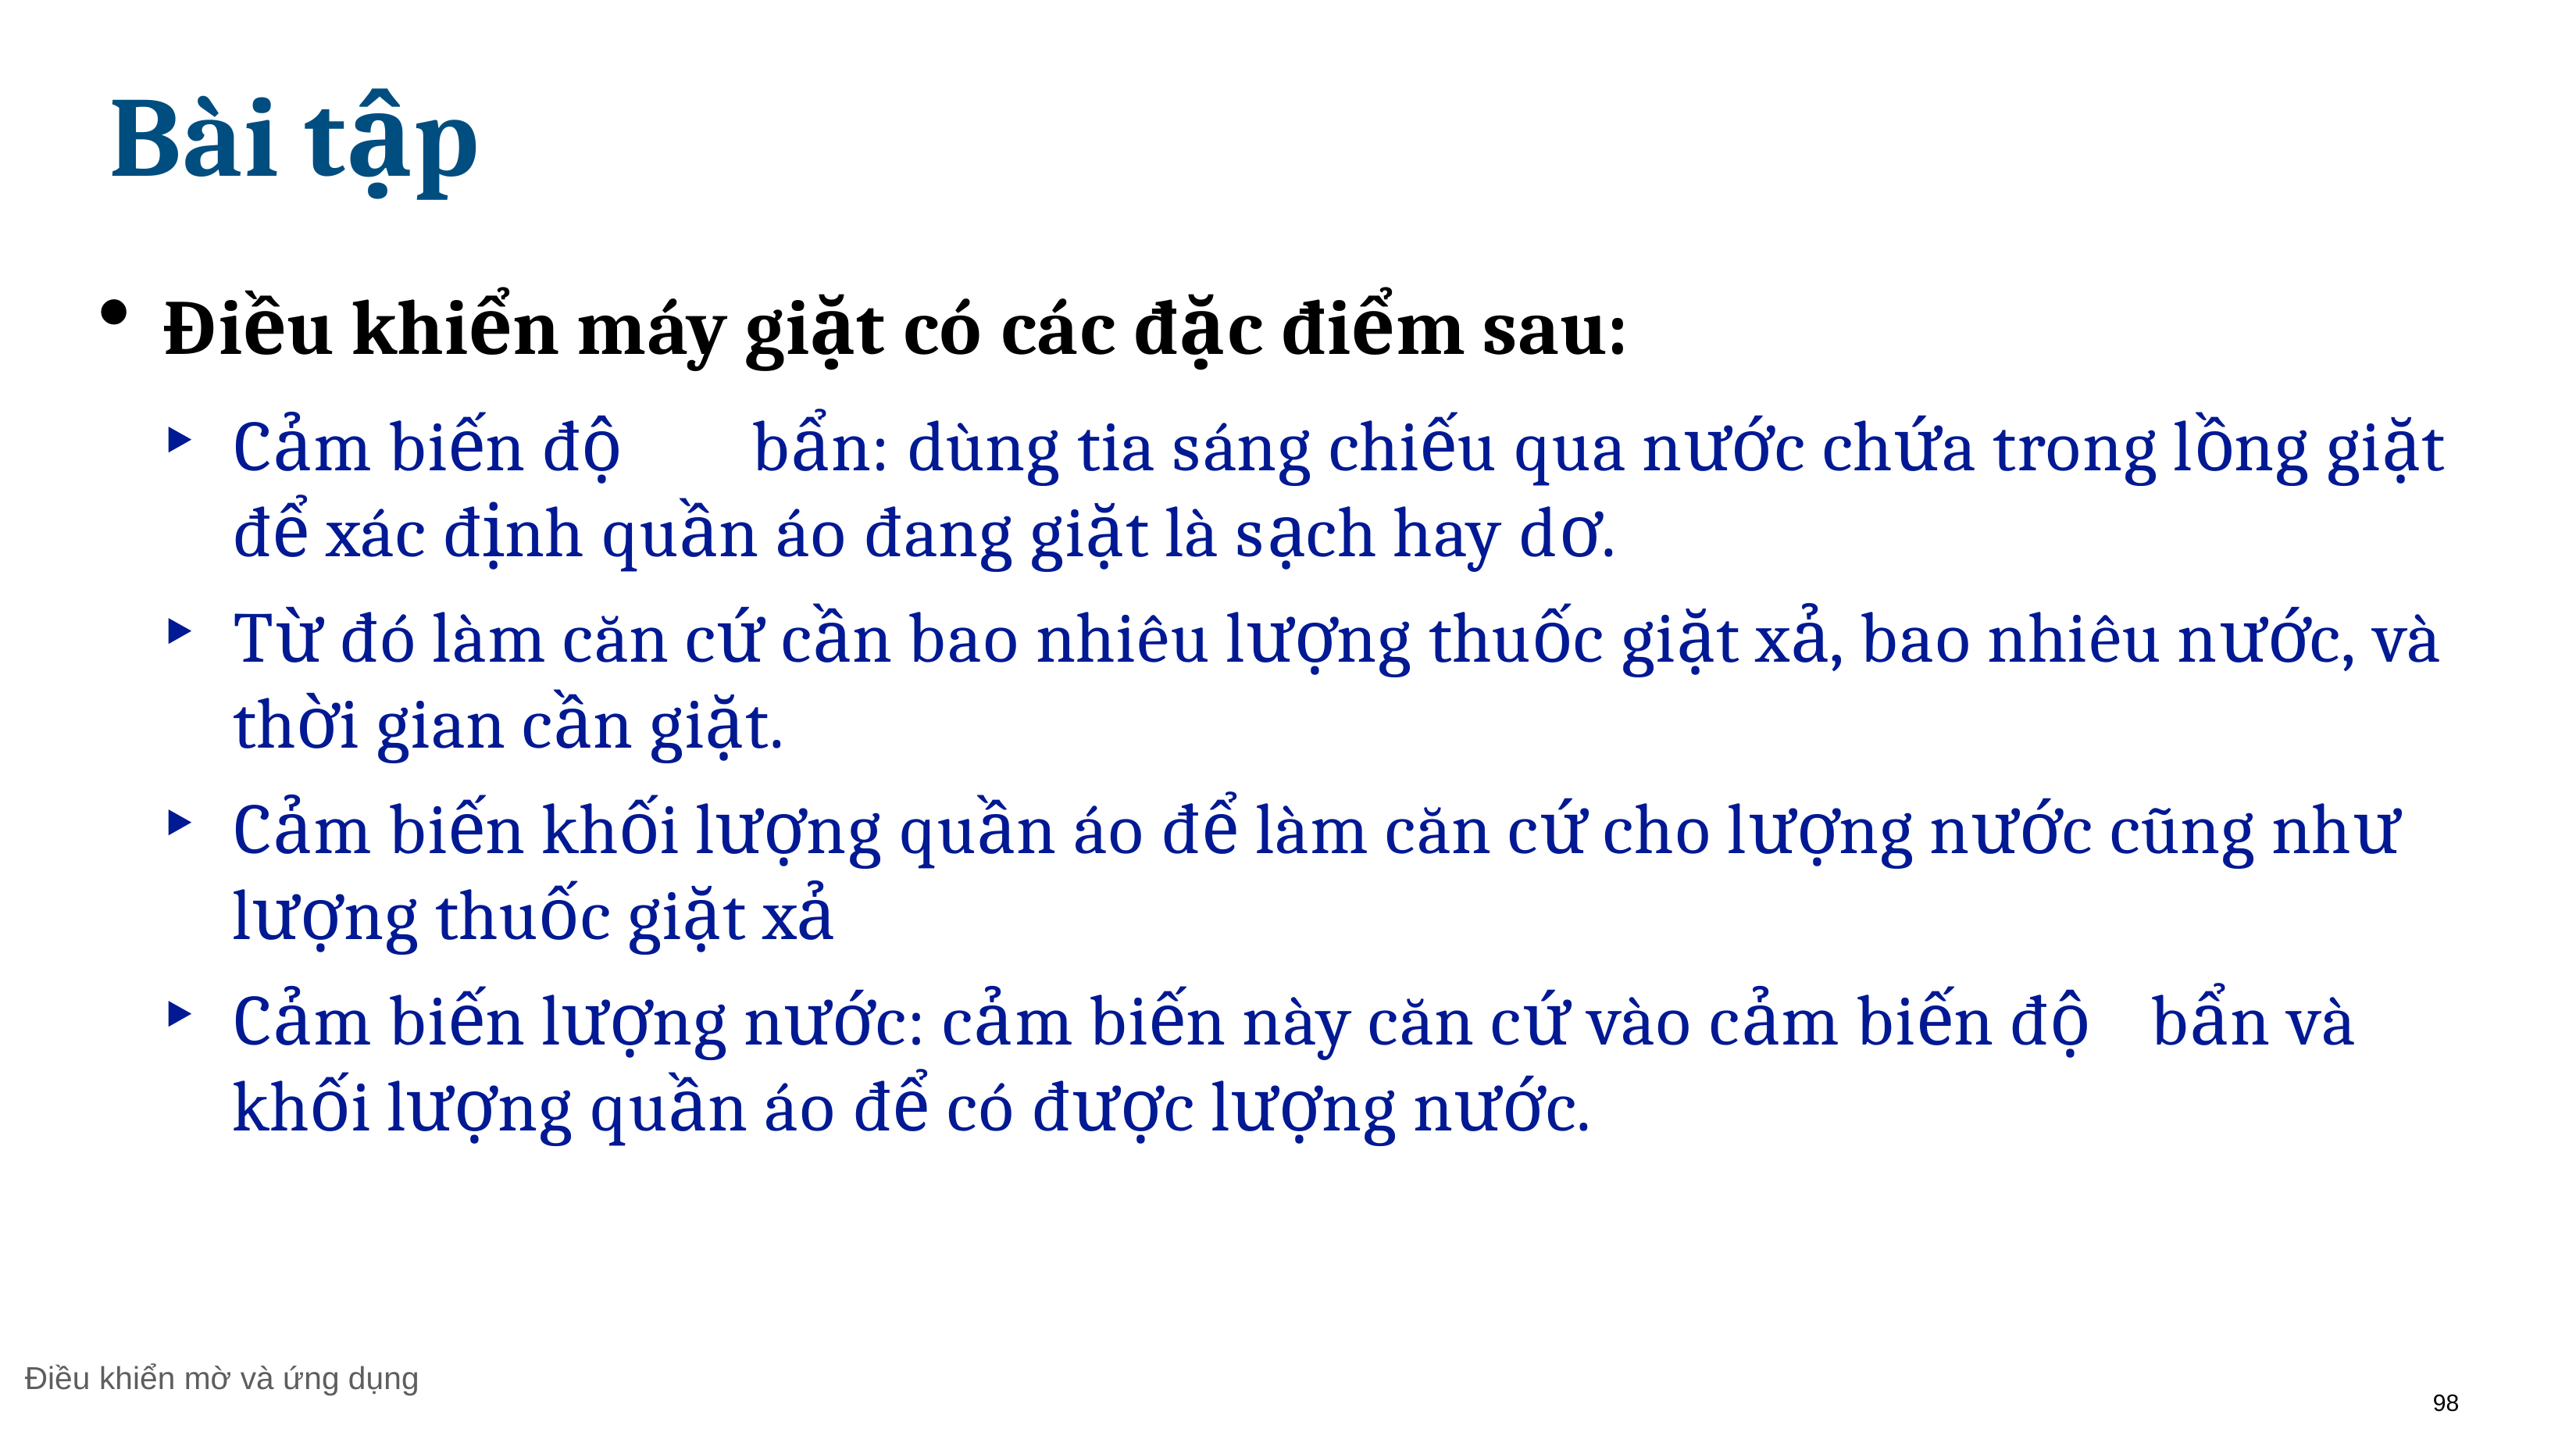

# Bài tập
Điều khiển máy giặt có các đặc điểm sau:
Cảm biến độ	bẩn: dùng tia sáng chiếu qua nước chứa trong lồng giặt để xác định quần áo đang giặt là sạch hay dơ.
Từ đó làm căn cứ cần bao nhiêu lượng thuốc giặt xả, bao nhiêu nước, và thời gian cần giặt.
Cảm biến khối lượng quần áo để làm căn cứ cho lượng nước cũng như lượng thuốc giặt xả
Cảm biến lượng nước: cảm biến này căn cứ vào cảm biến độ	bẩn và khối lượng quần áo để có được lượng nước.
Điều khiển mờ và ứng dụng
98